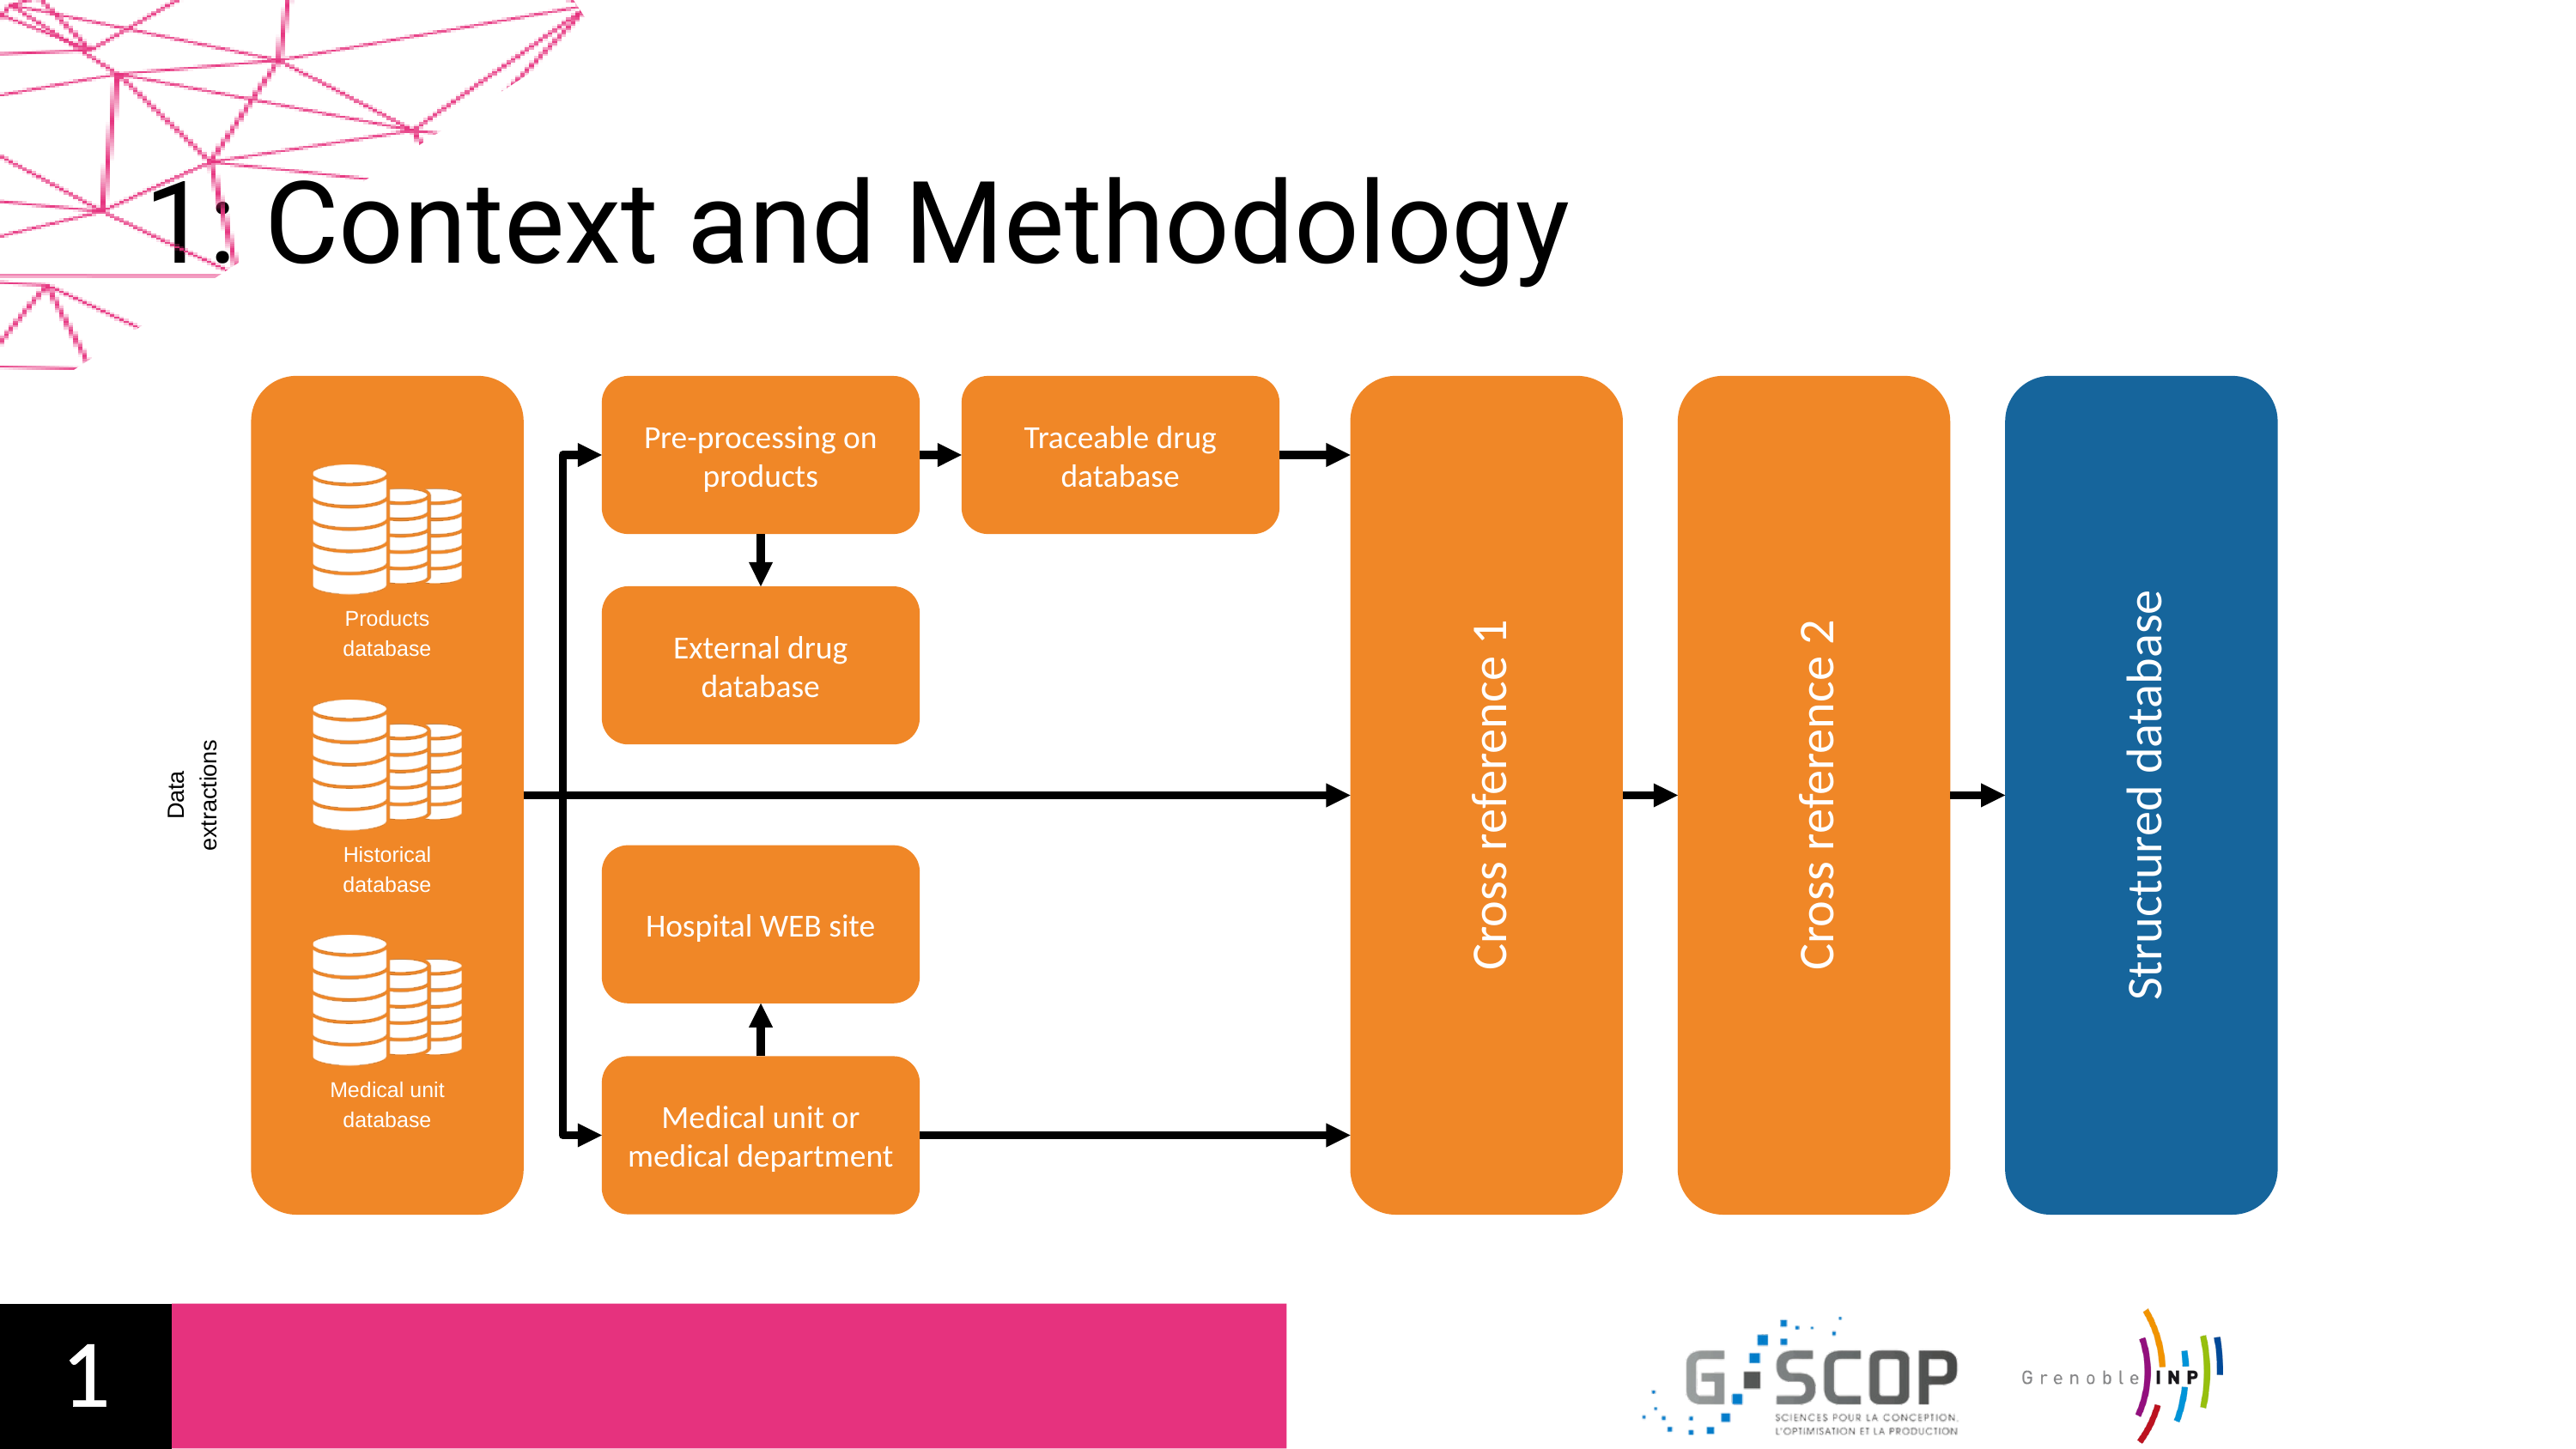

1: Context and Methodology

Pre-processing on products
Traceable drug database
Cross reference 1
Cross reference 2
Structured database

Products database

Historical database

Medical unit
database
External drug database
Data extractions
Hospital WEB site
Medical unit or medical department
1